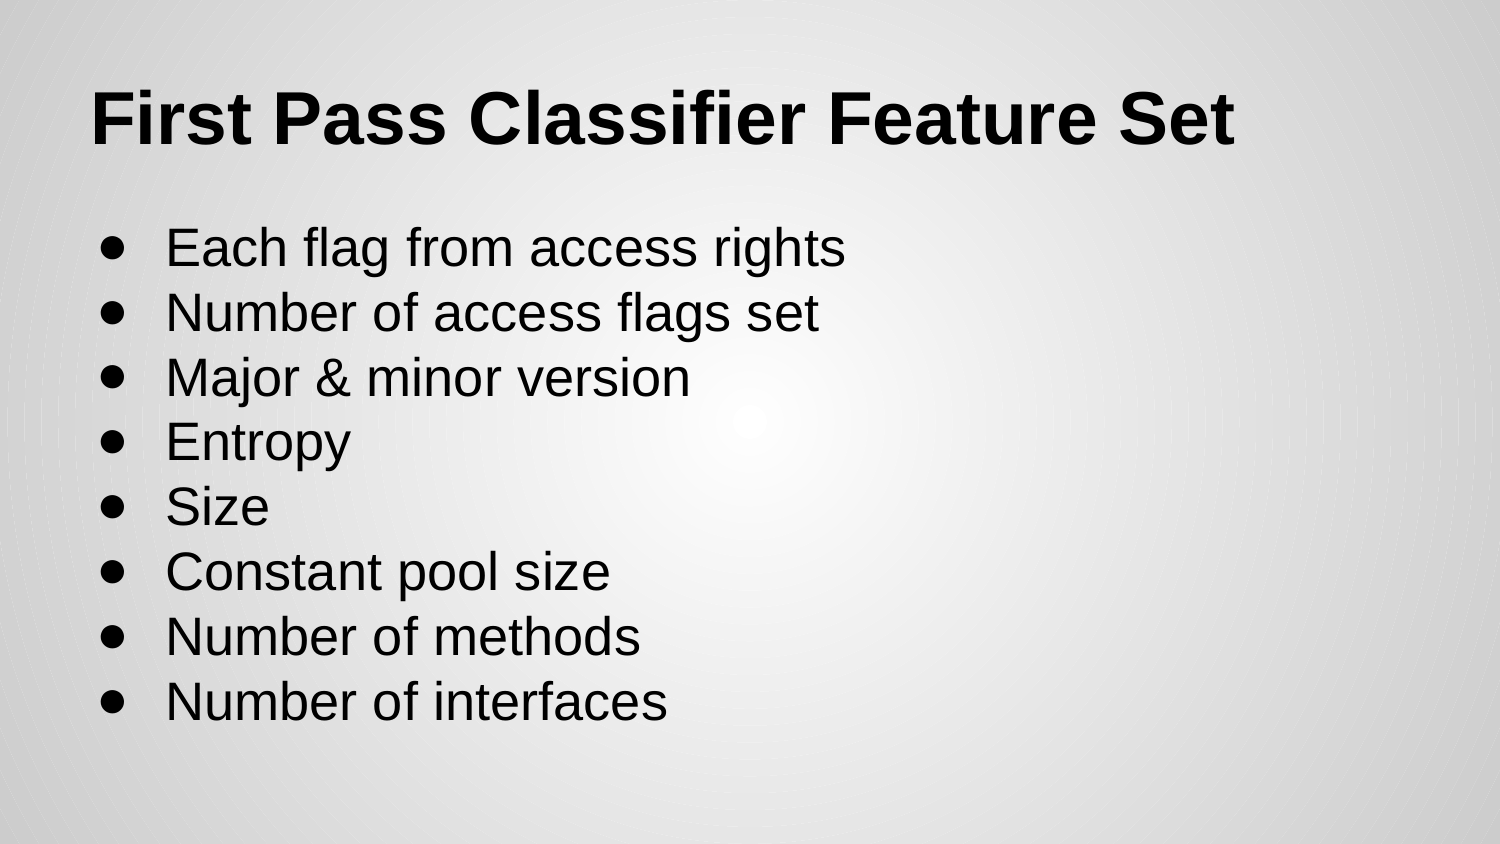

# First Pass Classifier Feature Set
Each flag from access rights
Number of access flags set
Major & minor version
Entropy
Size
Constant pool size
Number of methods
Number of interfaces